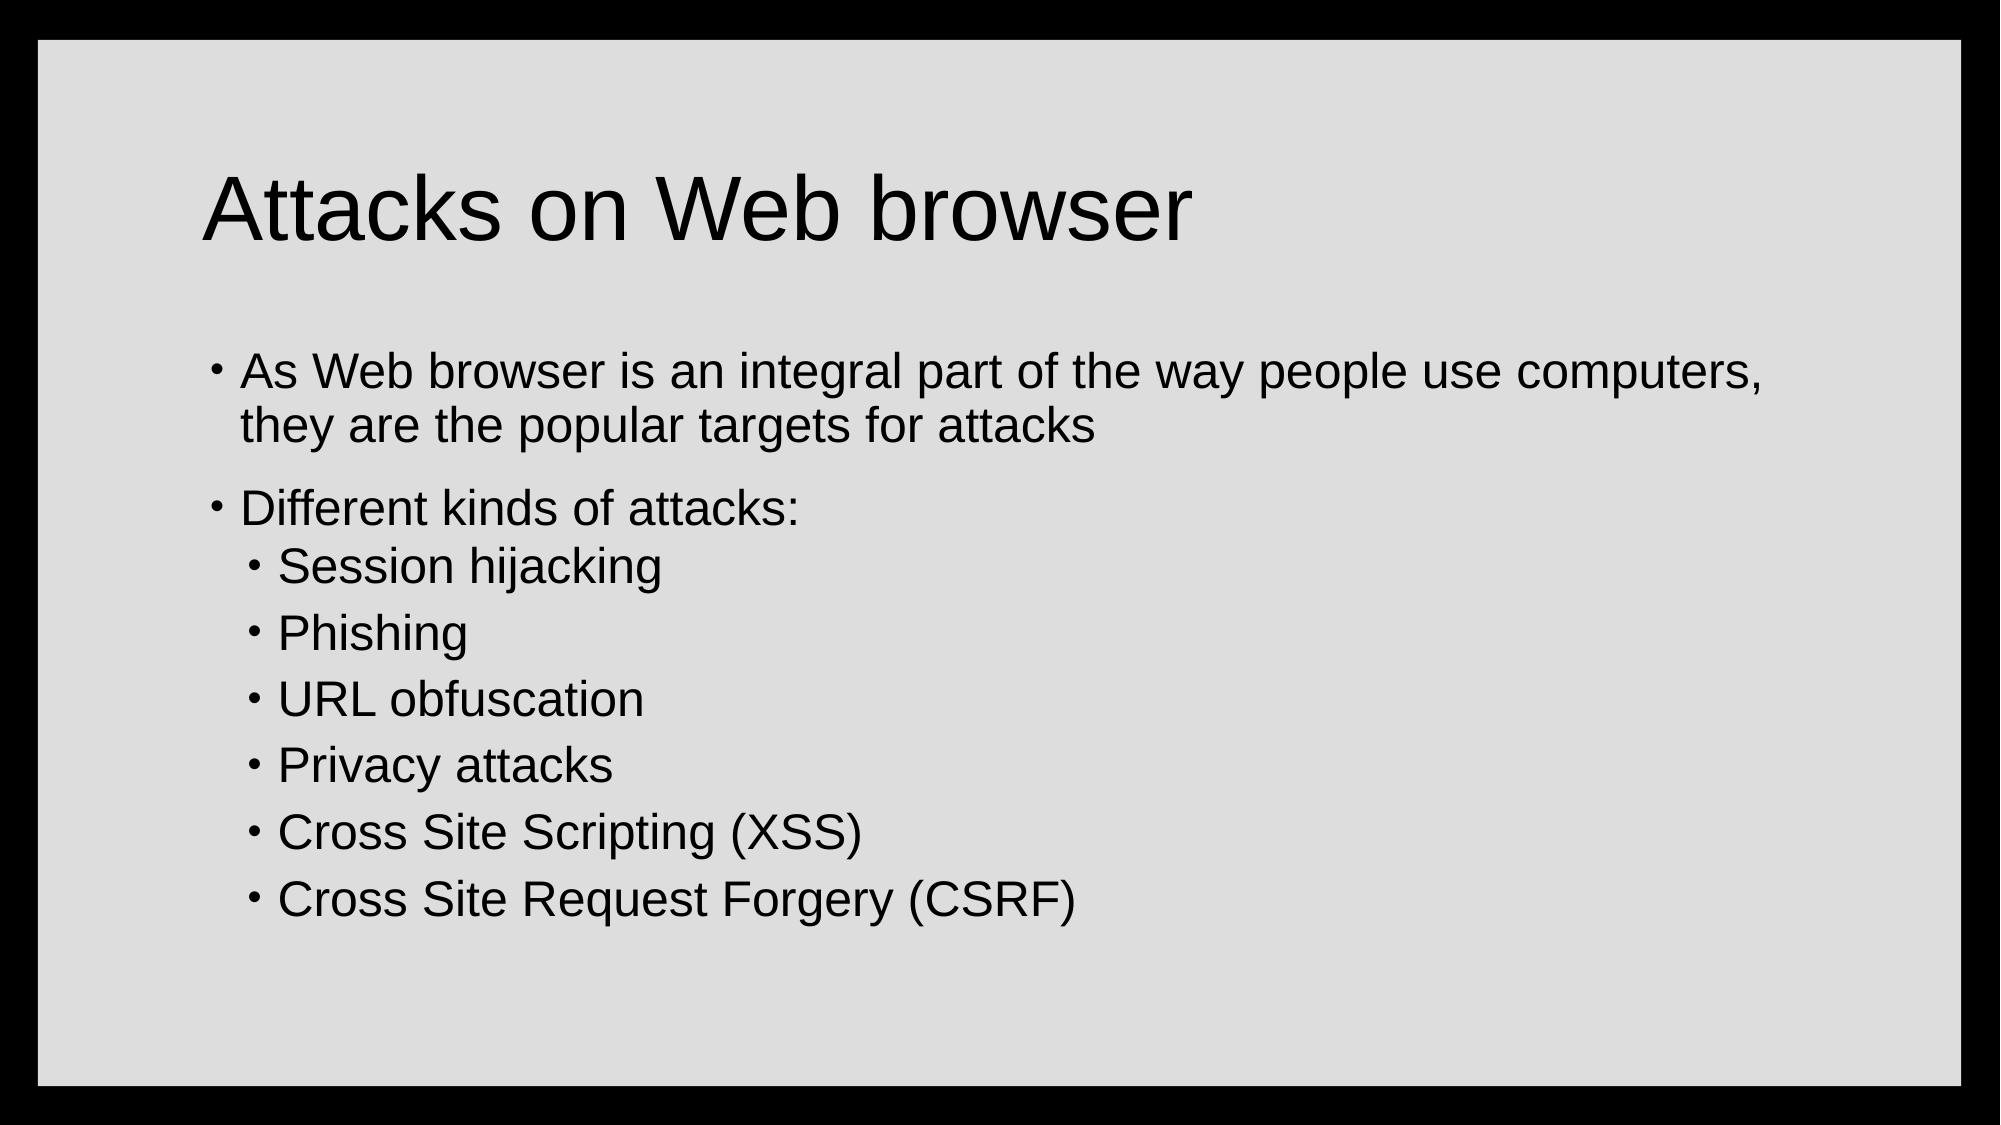

# Attacks on Web browser
As Web browser is an integral part of the way people use computers, they are the popular targets for attacks
Different kinds of attacks:
Session hijacking
Phishing
URL obfuscation
Privacy attacks
Cross Site Scripting (XSS)
Cross Site Request Forgery (CSRF)